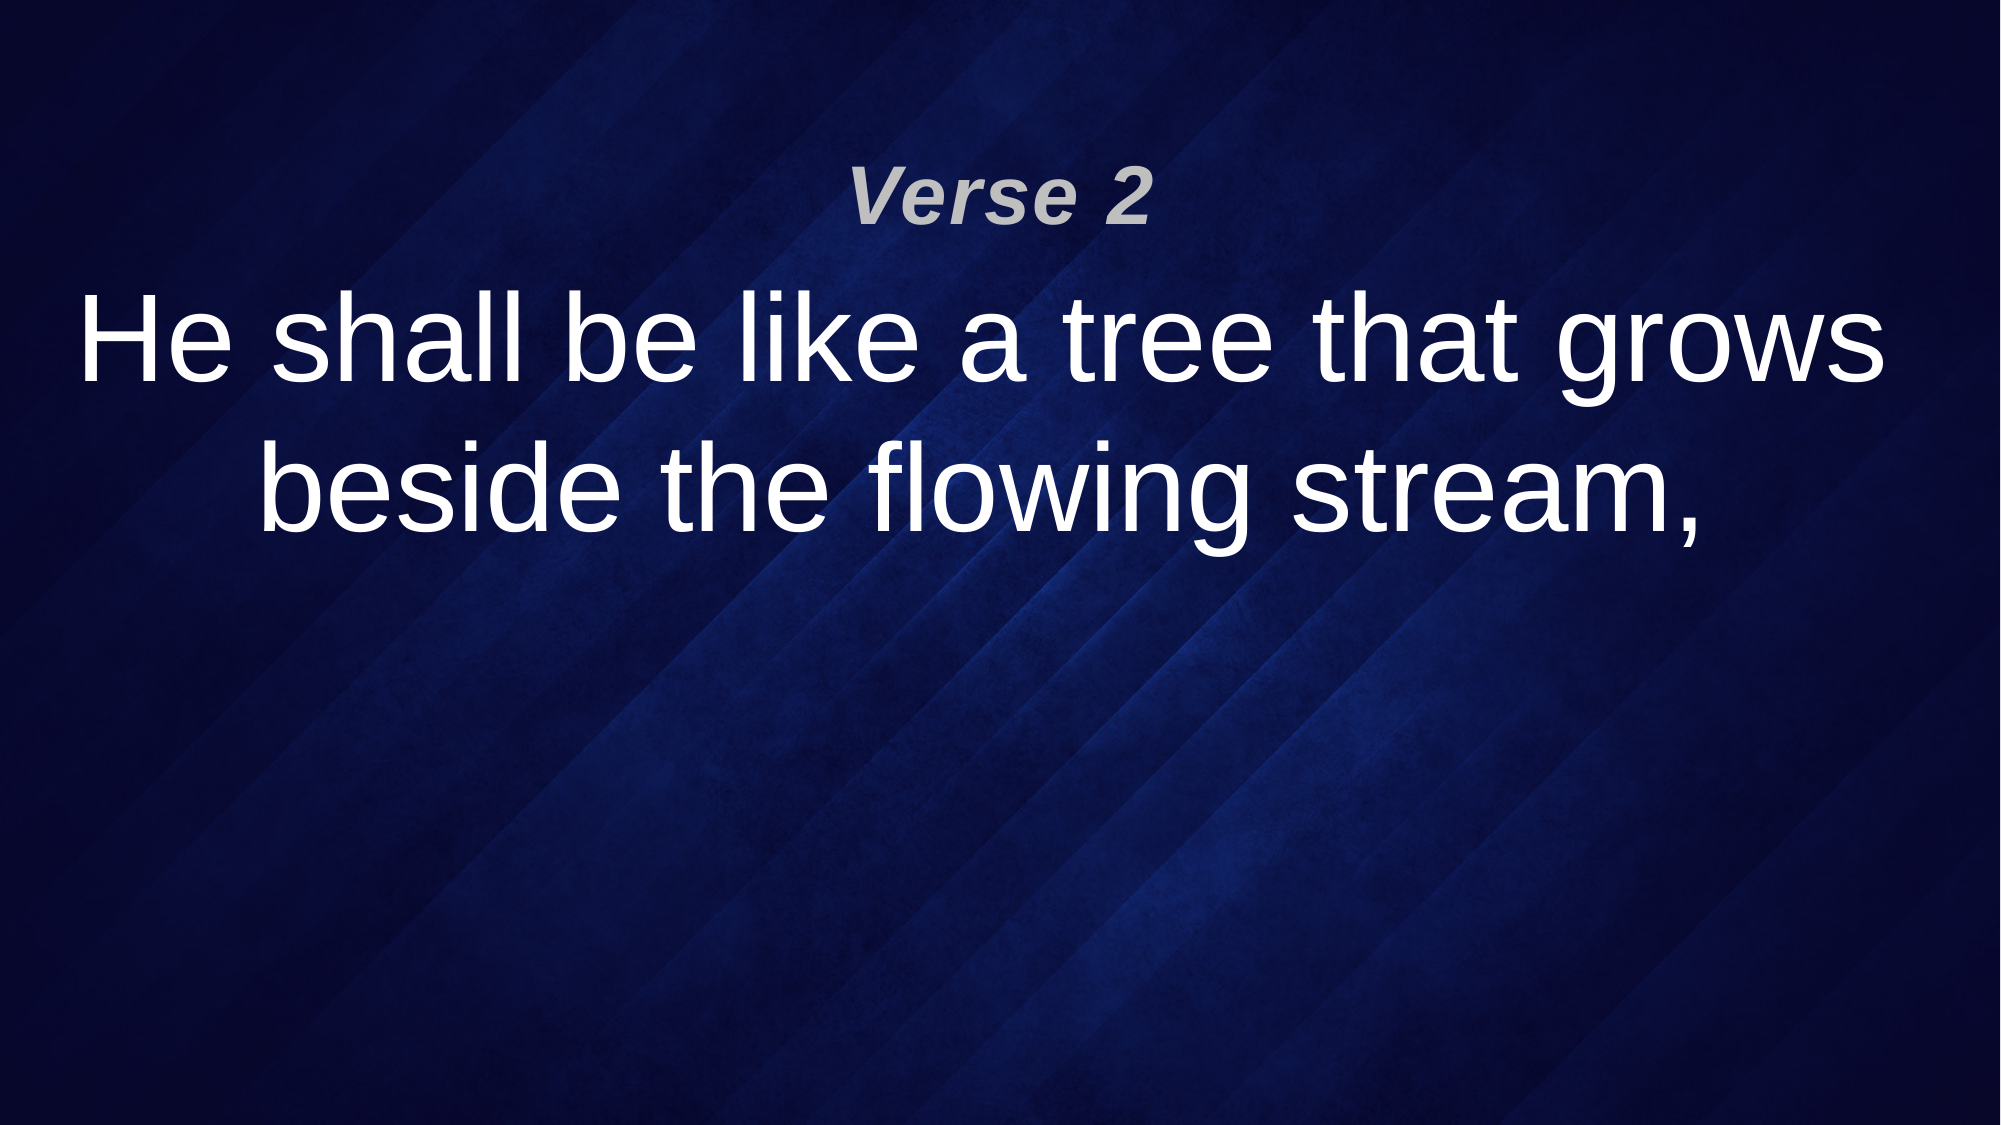

Verse 2
# He shall be like a tree that grows beside the flowing stream,